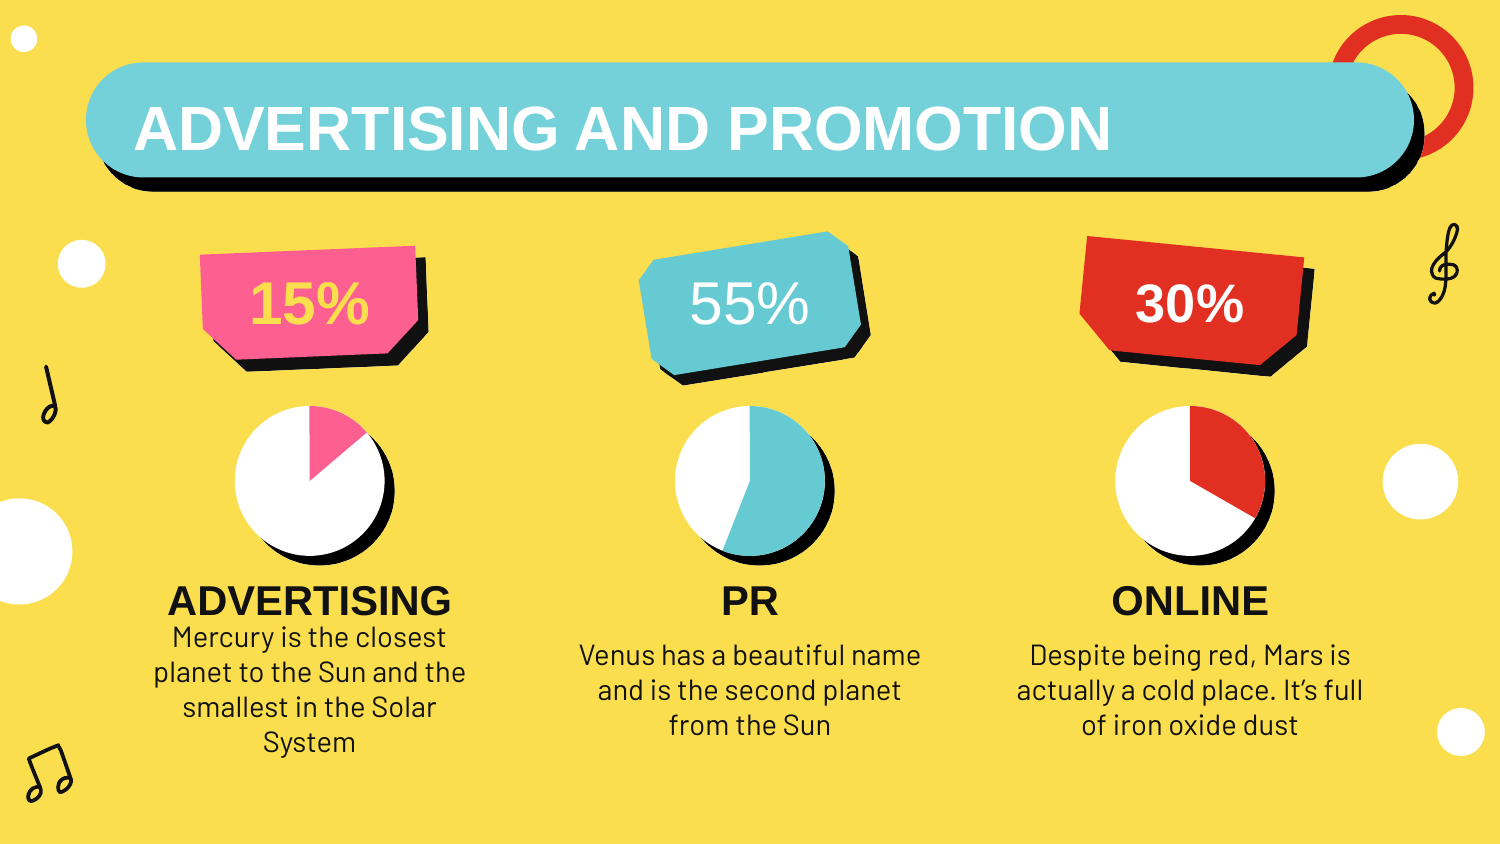

ADVERTISING AND PROMOTION

# 15%
55%
30%

ADVERTISING
PR
ONLINE
Mercury is the closest planet to the Sun and the smallest in the Solar System
Venus has a beautiful name and is the second planet from the Sun
Despite being red, Mars is actually a cold place. It’s full of iron oxide dust